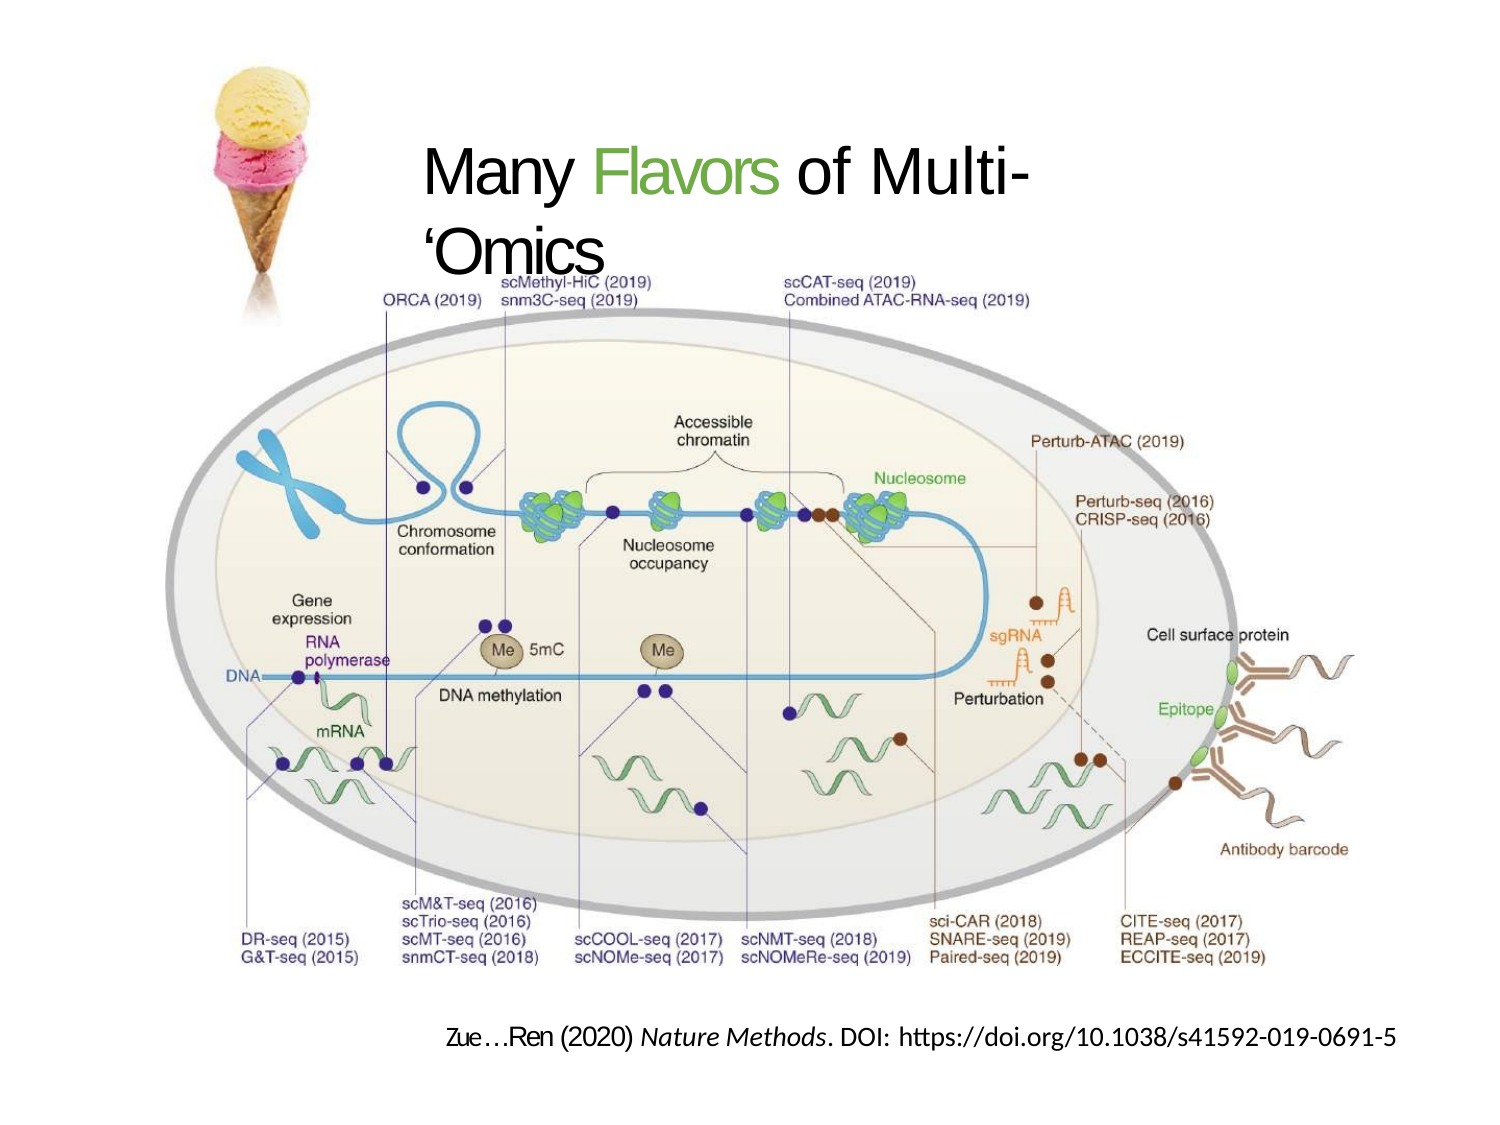

# Many Flavors of Multi- ‘Omics
Zue…Ren (2020) Nature Methods. DOI: https://doi.org/10.1038/s41592-019-0691-5